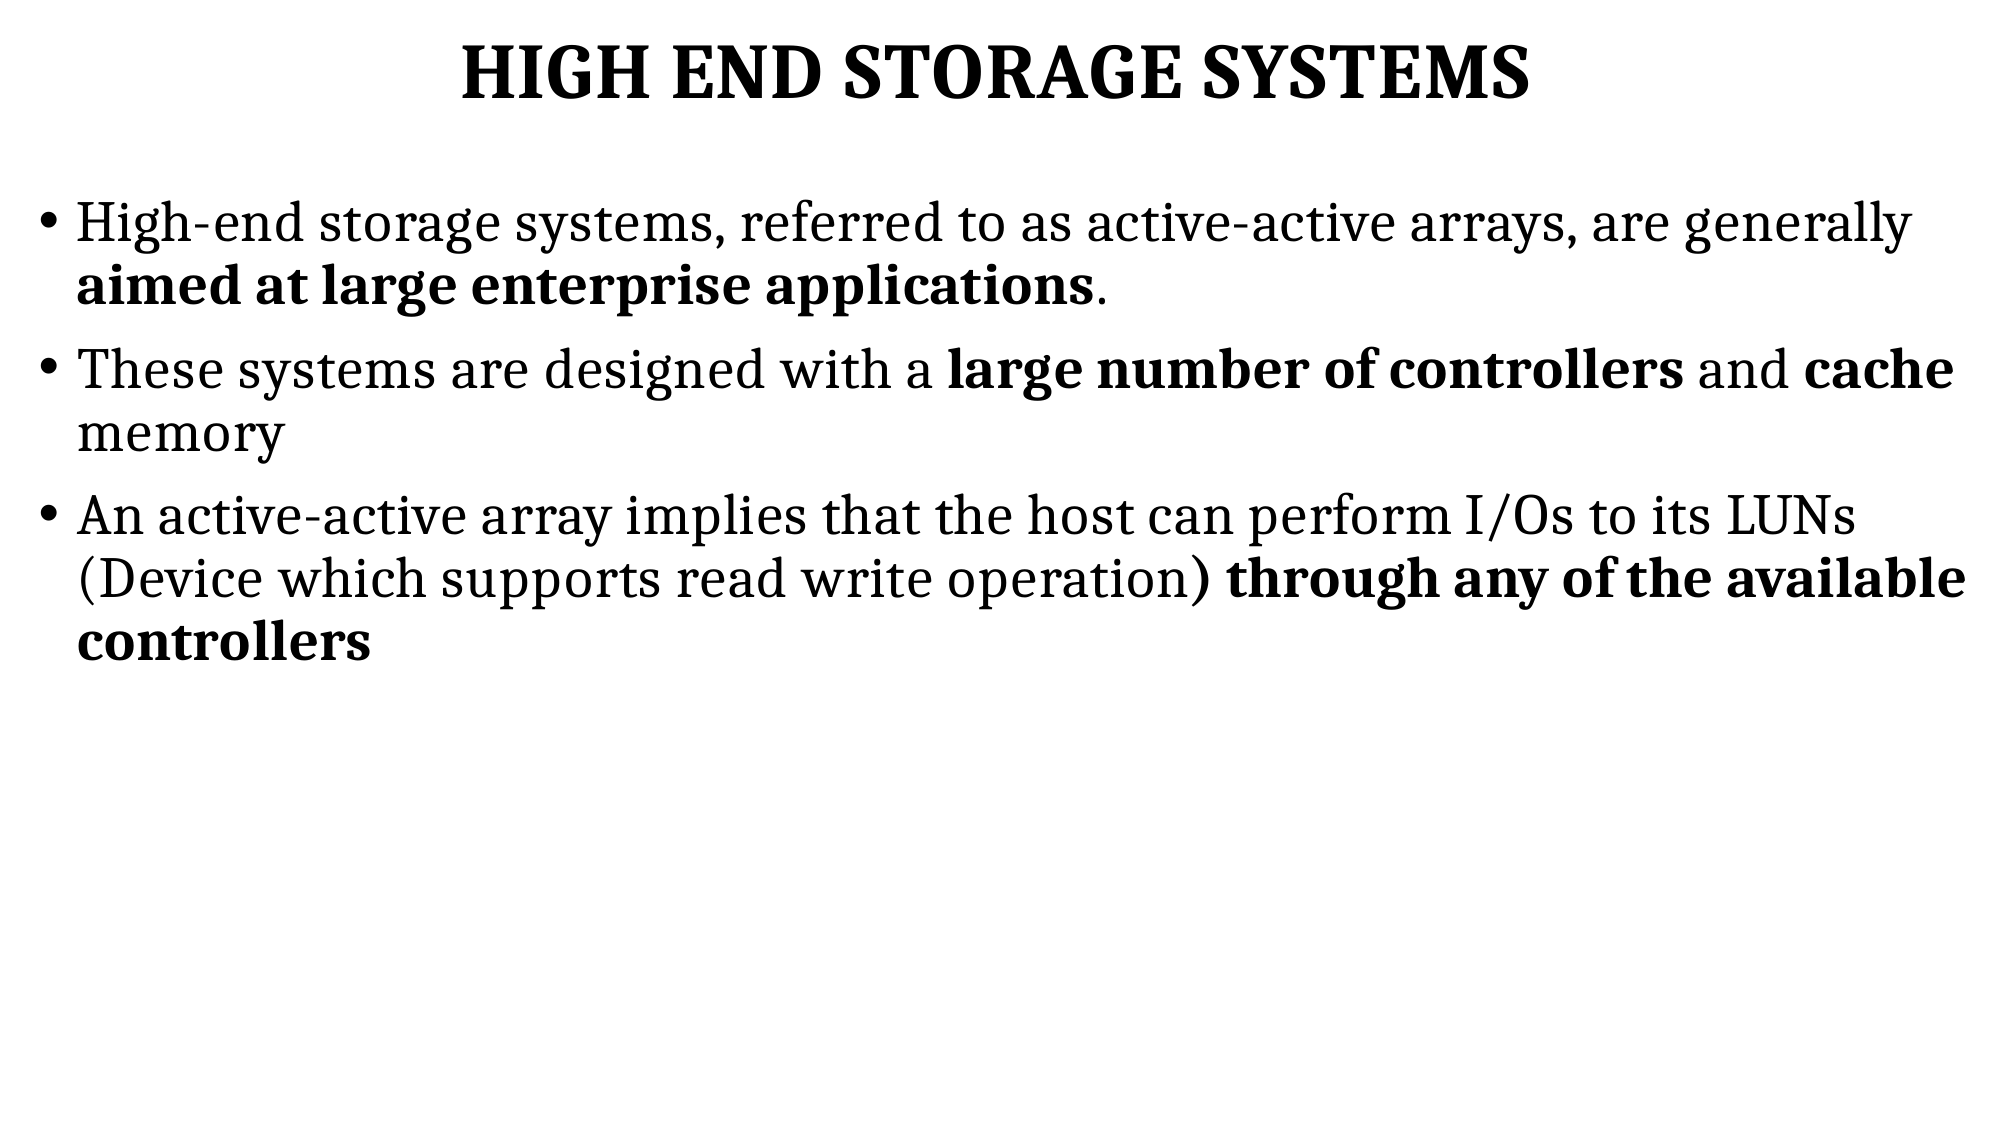

# HIGH END STORAGE SYSTEMS
High-end storage systems, referred to as active-active arrays, are generally aimed at large enterprise applications.
These systems are designed with a large number of controllers and cache memory
An active-active array implies that the host can perform I/Os to its LUNs (Device which supports read write operation) through any of the available controllers